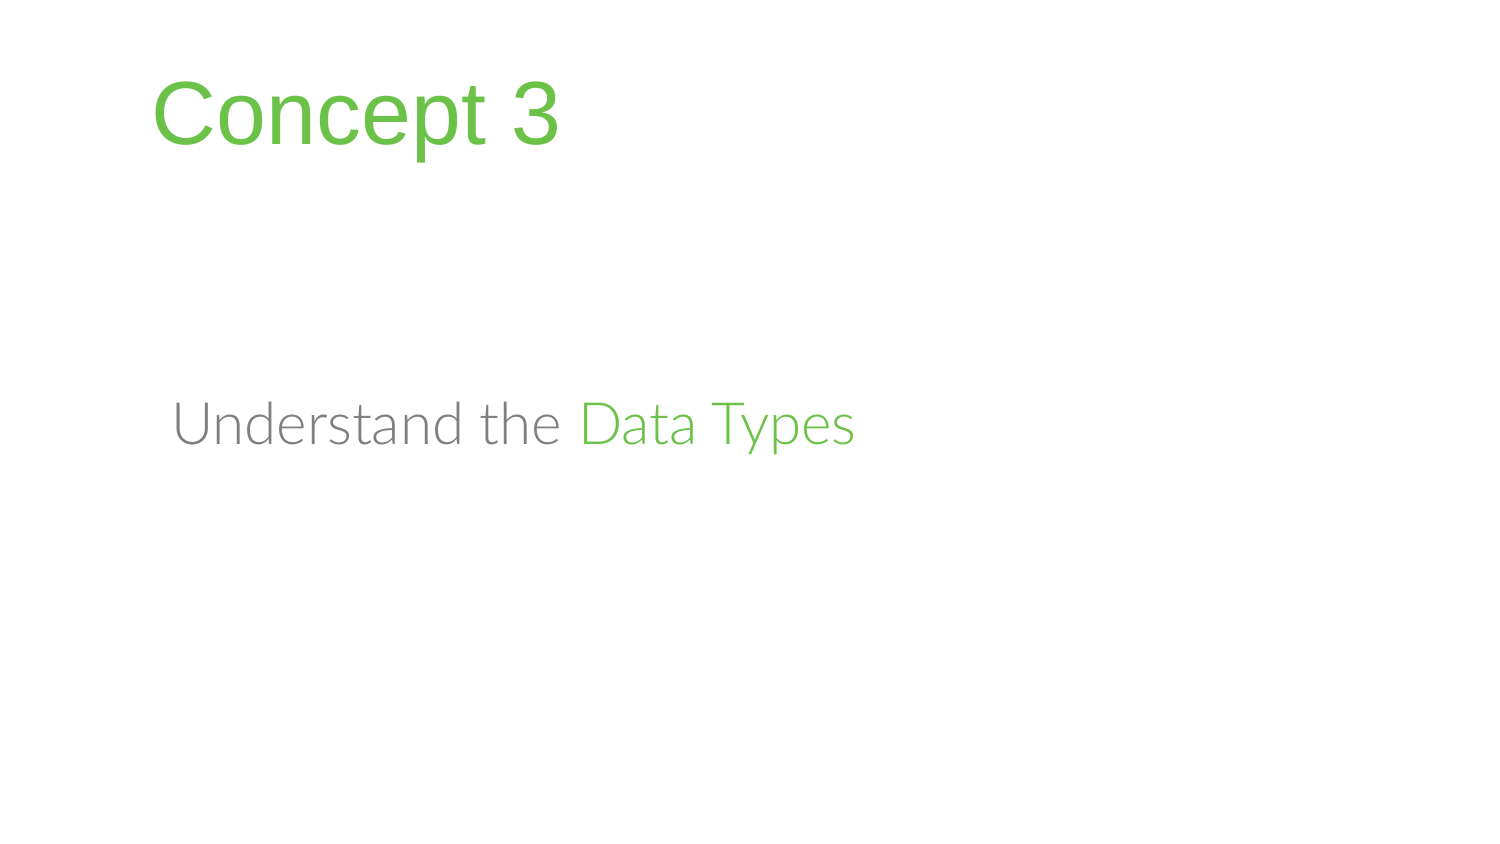

# Concept 3
Understand the Data Types